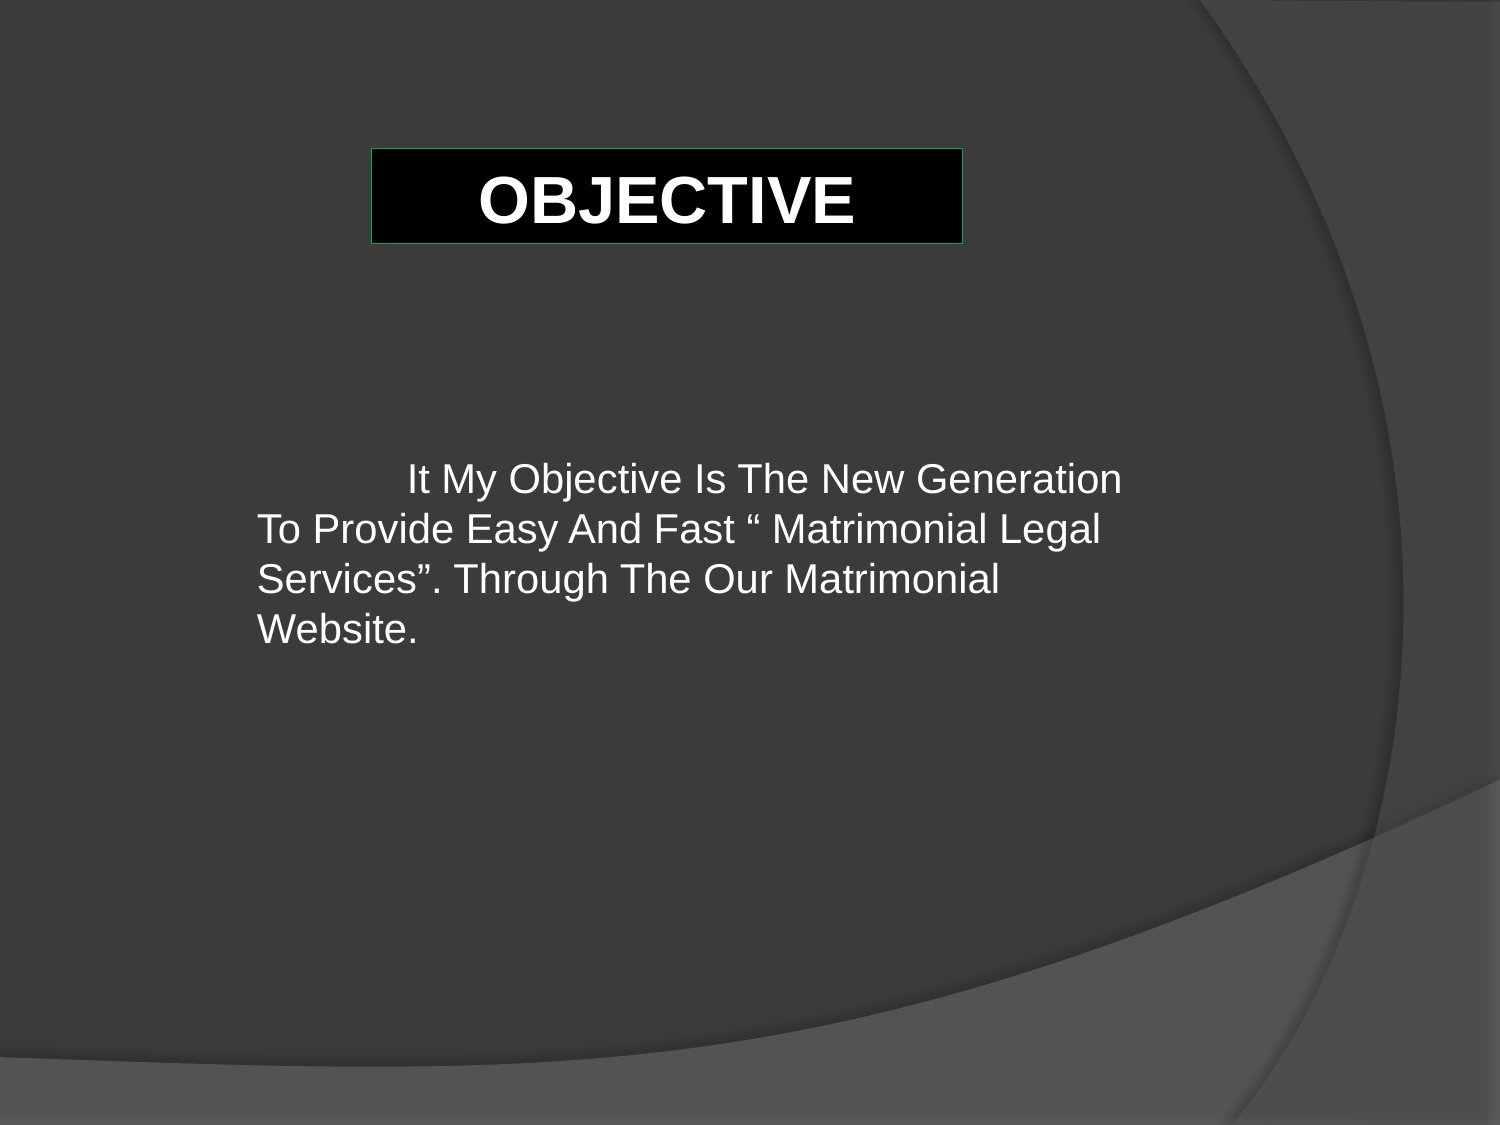

OBJECTIVE
	It My Objective Is The New Generation To Provide Easy And Fast “ Matrimonial Legal Services”. Through The Our Matrimonial Website.